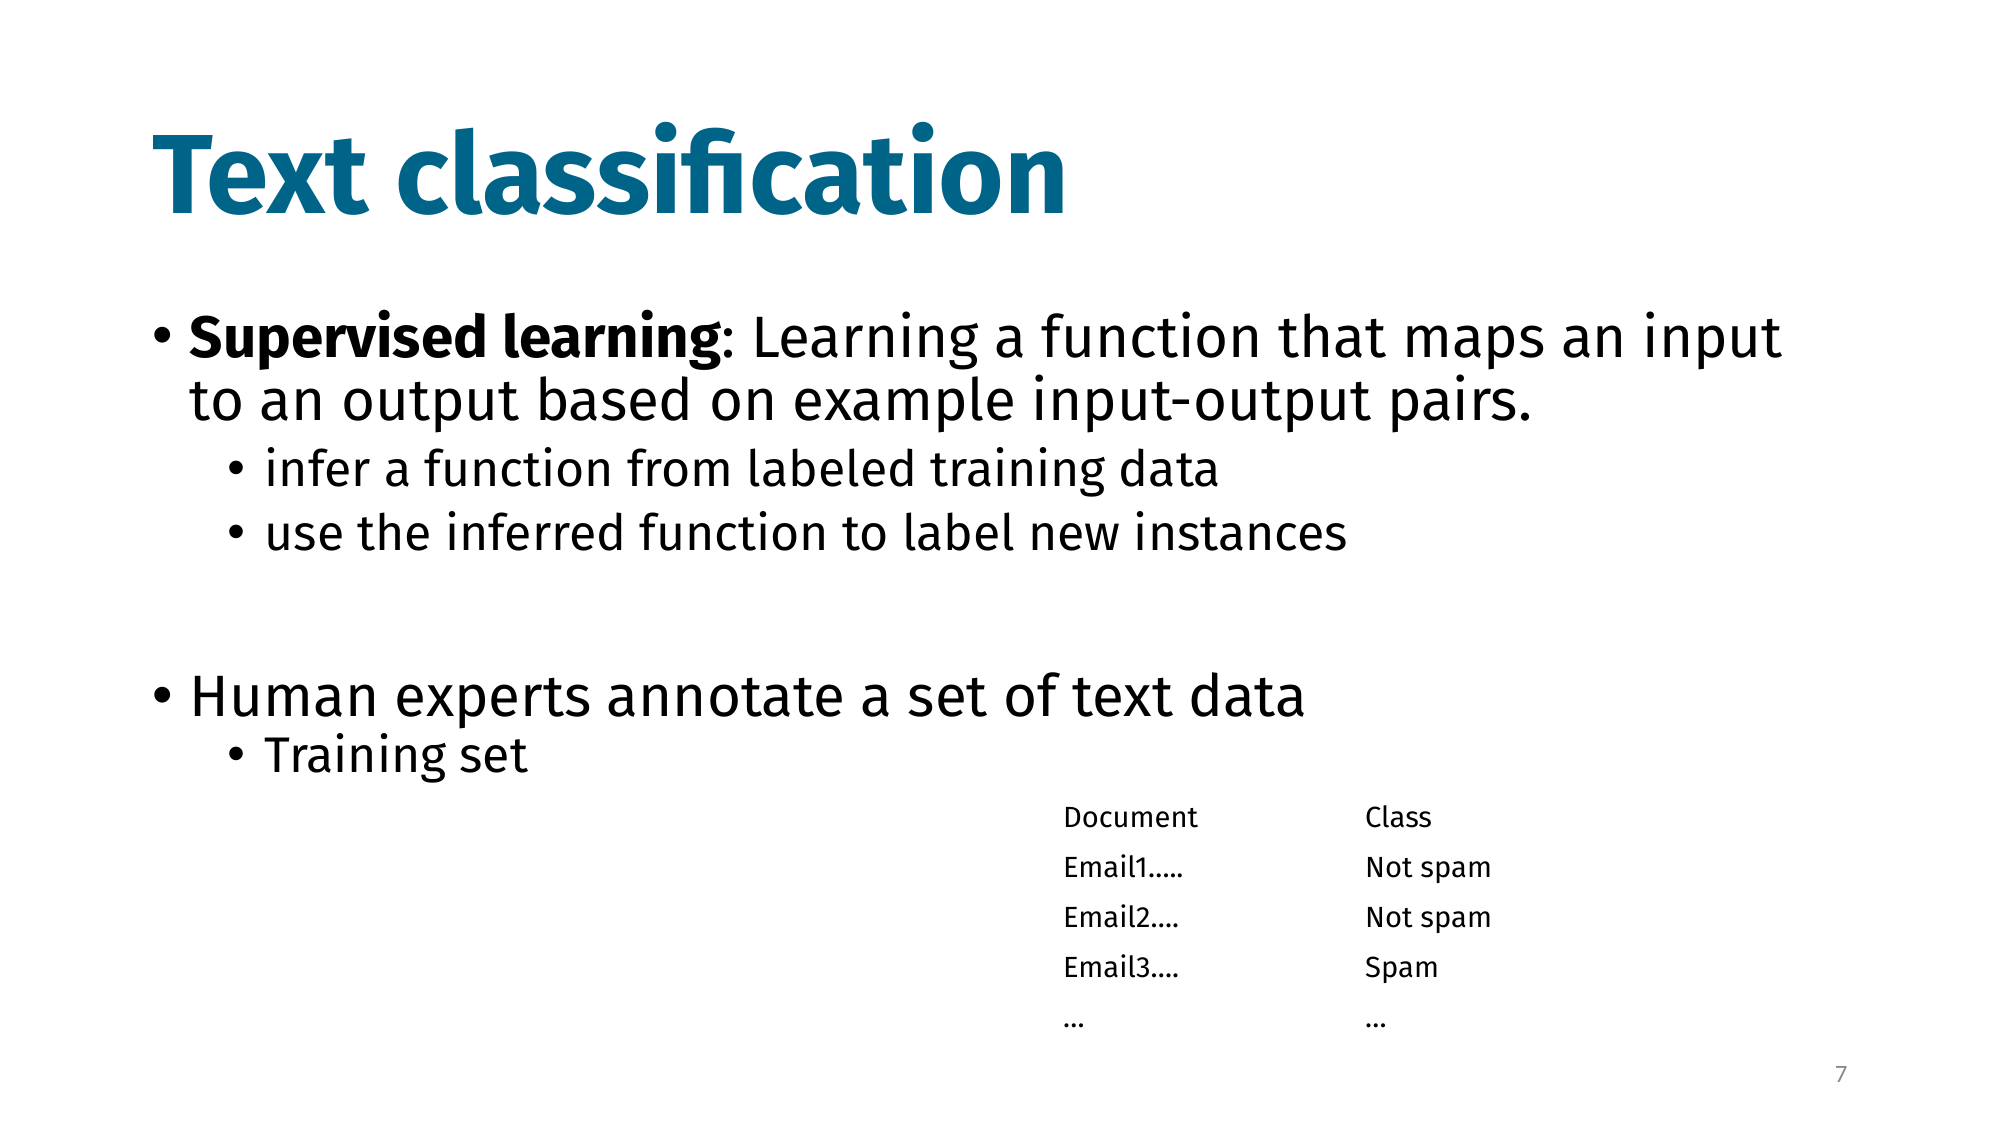

# Text classification
Supervised learning: Learning a function that maps an input to an output based on example input-output pairs.
infer a function from labeled training data
use the inferred function to label new instances

Human experts annotate a set of text data
Training set
| Document | Class |
| --- | --- |
| Email1….. | Not spam |
| Email2…. | Not spam |
| Email3…. | Spam |
| … | … |
7